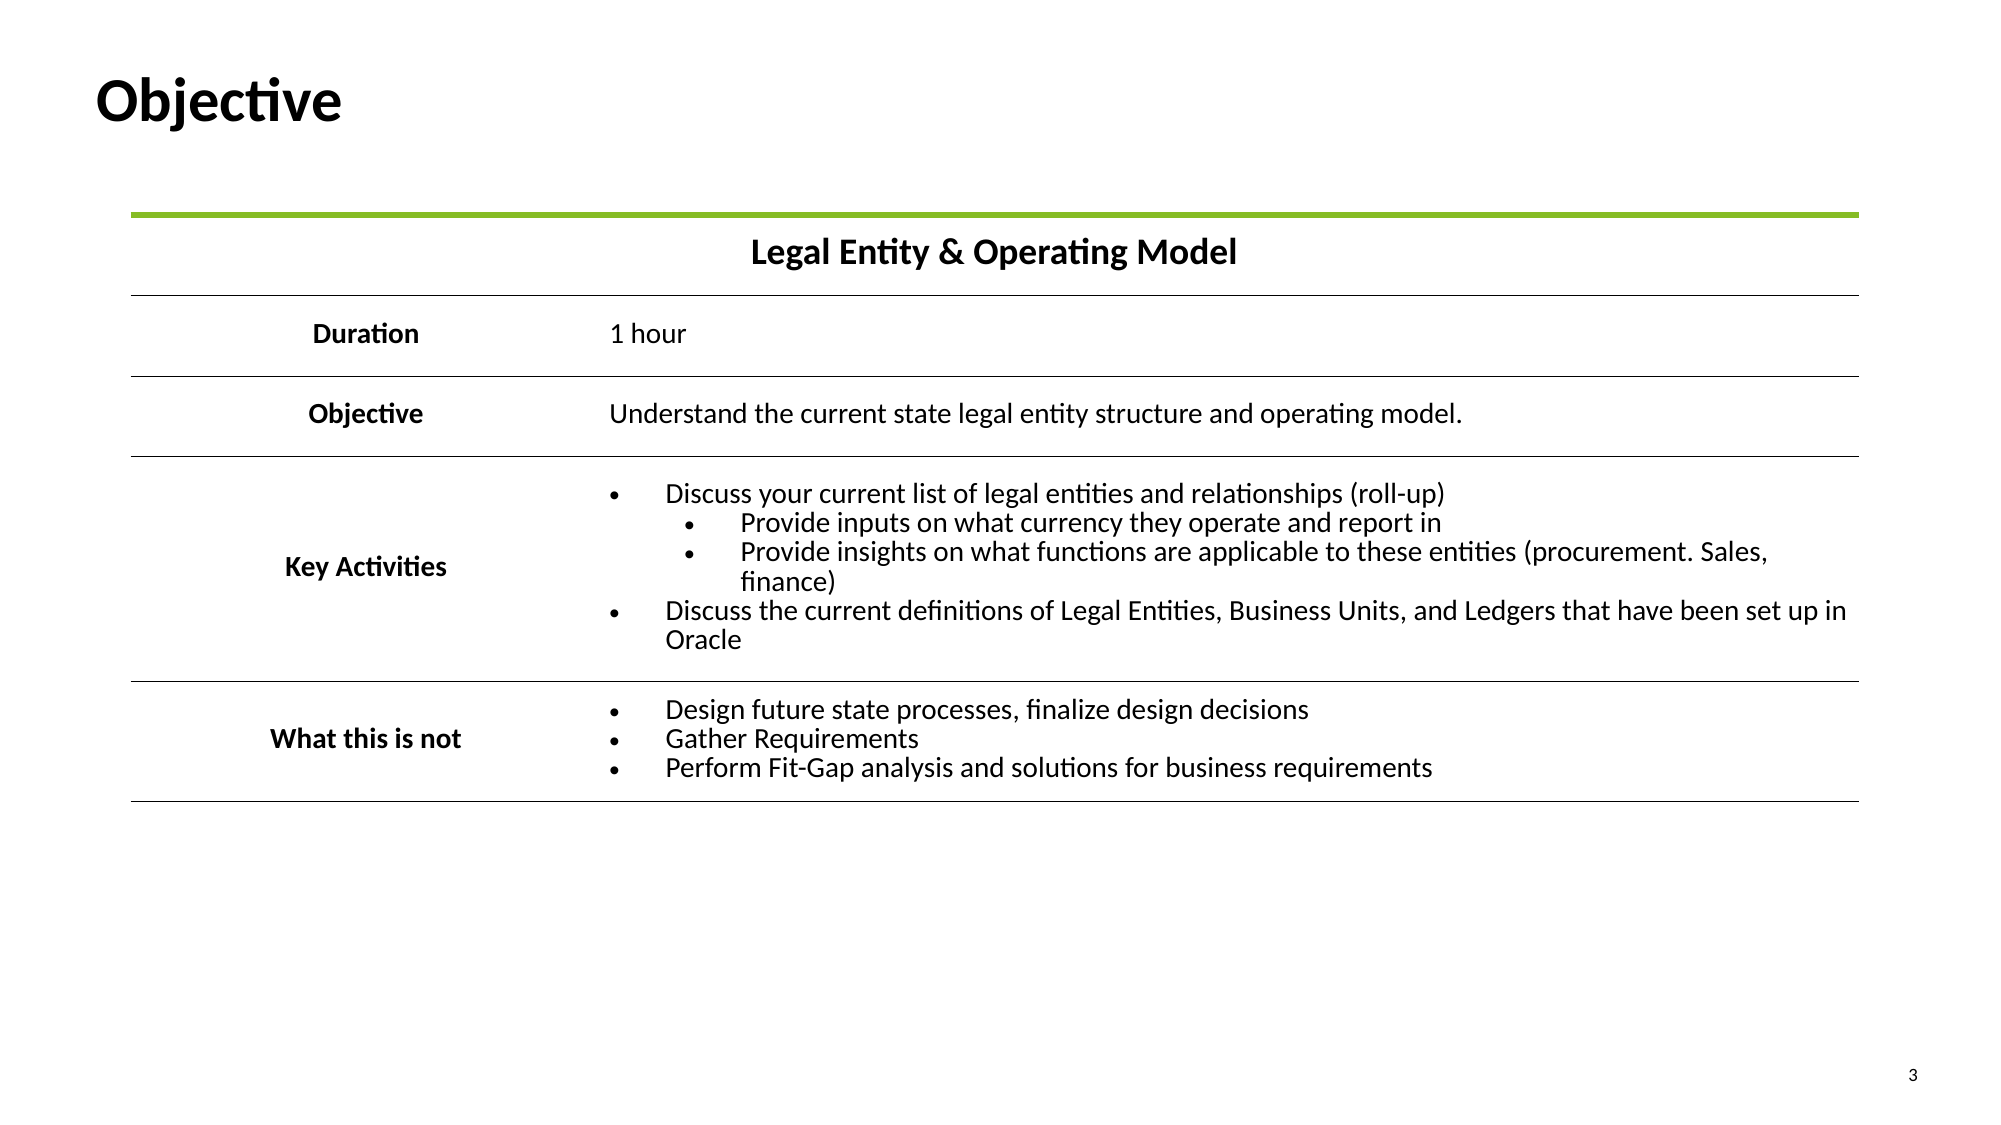

Objective
| Legal Entity & Operating Model |  |
| --- | --- |
| Duration | 1 hour |
| Objective | Understand the current state legal entity structure and operating model. |
| Key Activities | Discuss your current list of legal entities and relationships (roll-up) Provide inputs on what currency they operate and report in Provide insights on what functions are applicable to these entities (procurement. Sales, finance) Discuss the current definitions of Legal Entities, Business Units, and Ledgers that have been set up in Oracle |
| What this is not | Design future state processes, finalize design decisions   Gather Requirements  Perform Fit-Gap analysis and solutions for business requirements |